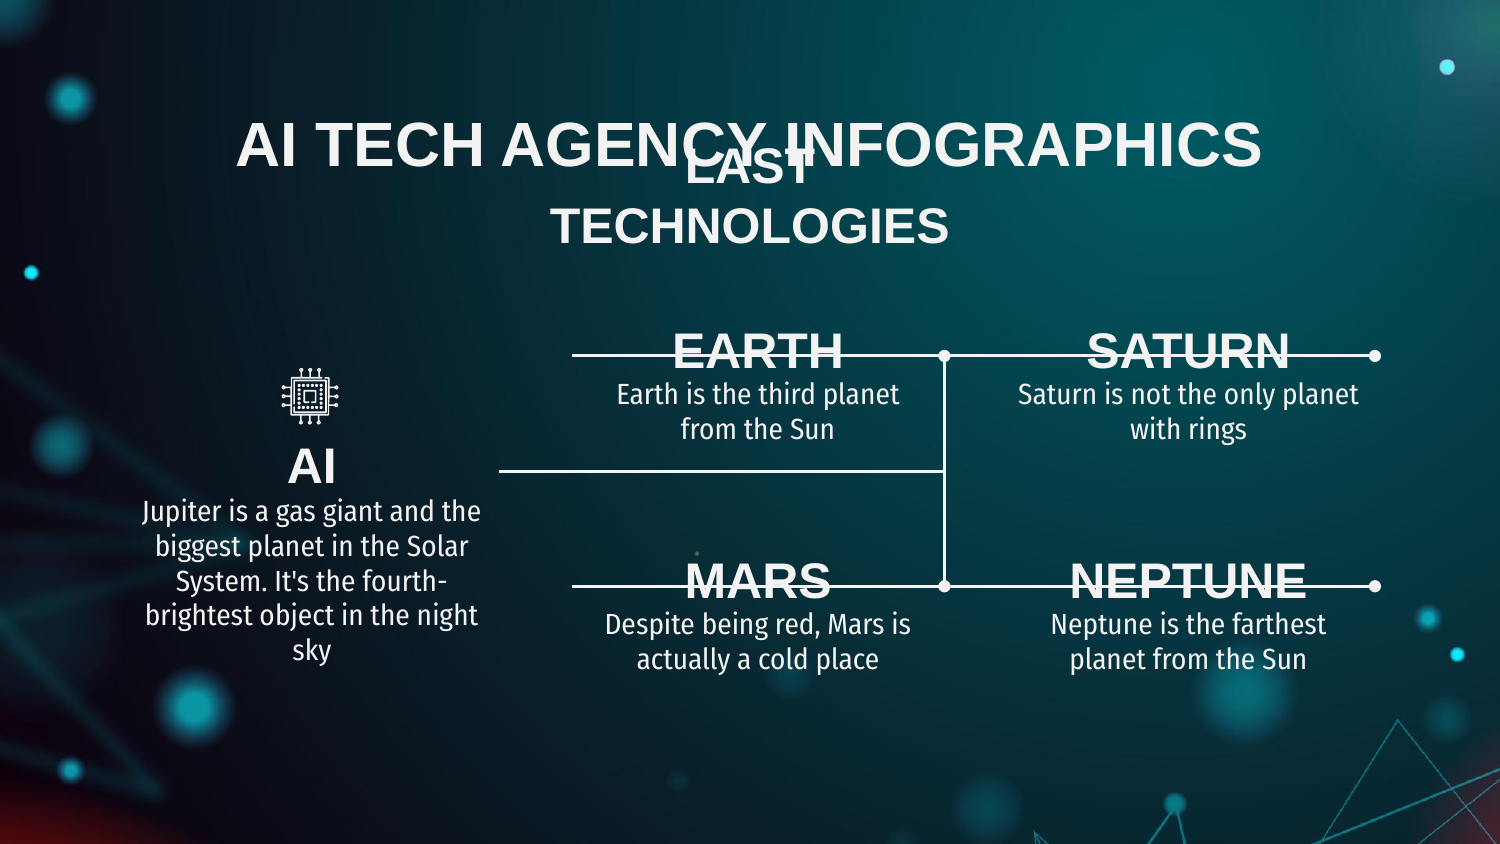

# AI TECH AGENCY INFOGRAPHICS
LAST TECHNOLOGIES
SATURN
Saturn is not the only planet with rings
EARTH
Earth is the third planet from the Sun

AI
Jupiter is a gas giant and the biggest planet in the Solar System. It's the fourth-brightest object in the night sky
MARS
Despite being red, Mars is actually a cold place
NEPTUNE
Neptune is the farthest planet from the Sun